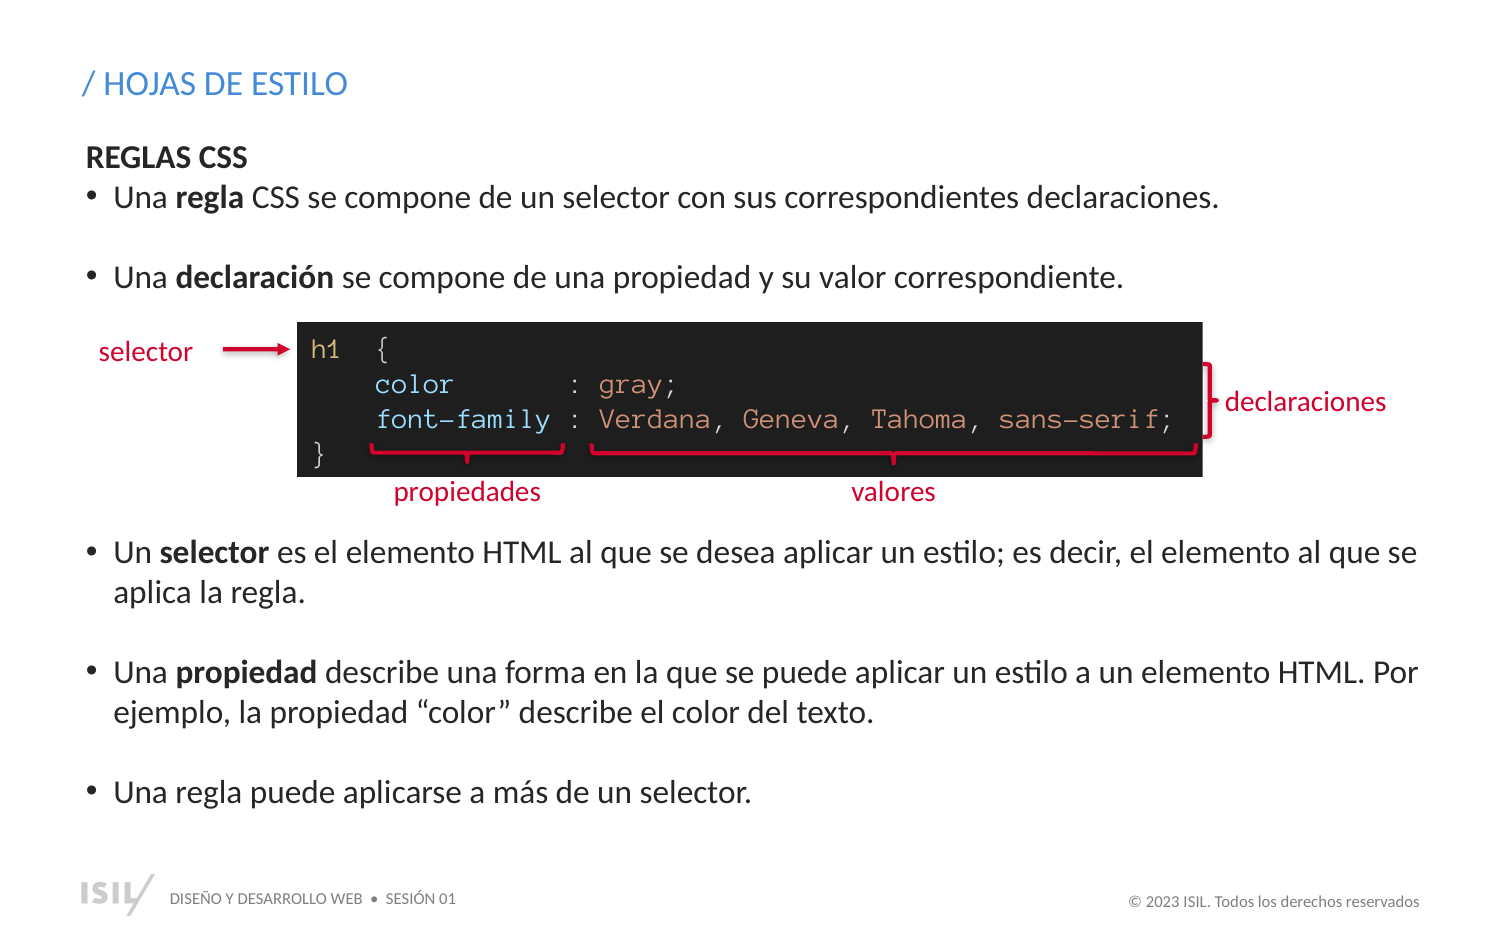

/ HOJAS DE ESTILO
REGLAS CSS
Una regla CSS se compone de un selector con sus correspondientes declaraciones.

Una declaración se compone de una propiedad y su valor correspondiente.

h1  {
    color       : gray;
    font-family : Verdana, Geneva, Tahoma, sans-serif;
}
selector

declaraciones
valores
propiedades
Un selector es el elemento HTML al que se desea aplicar un estilo; es decir, el elemento al que se aplica la regla.

Una propiedad describe una forma en la que se puede aplicar un estilo a un elemento HTML. Por ejemplo, la propiedad “color” describe el color del texto.

Una regla puede aplicarse a más de un selector.